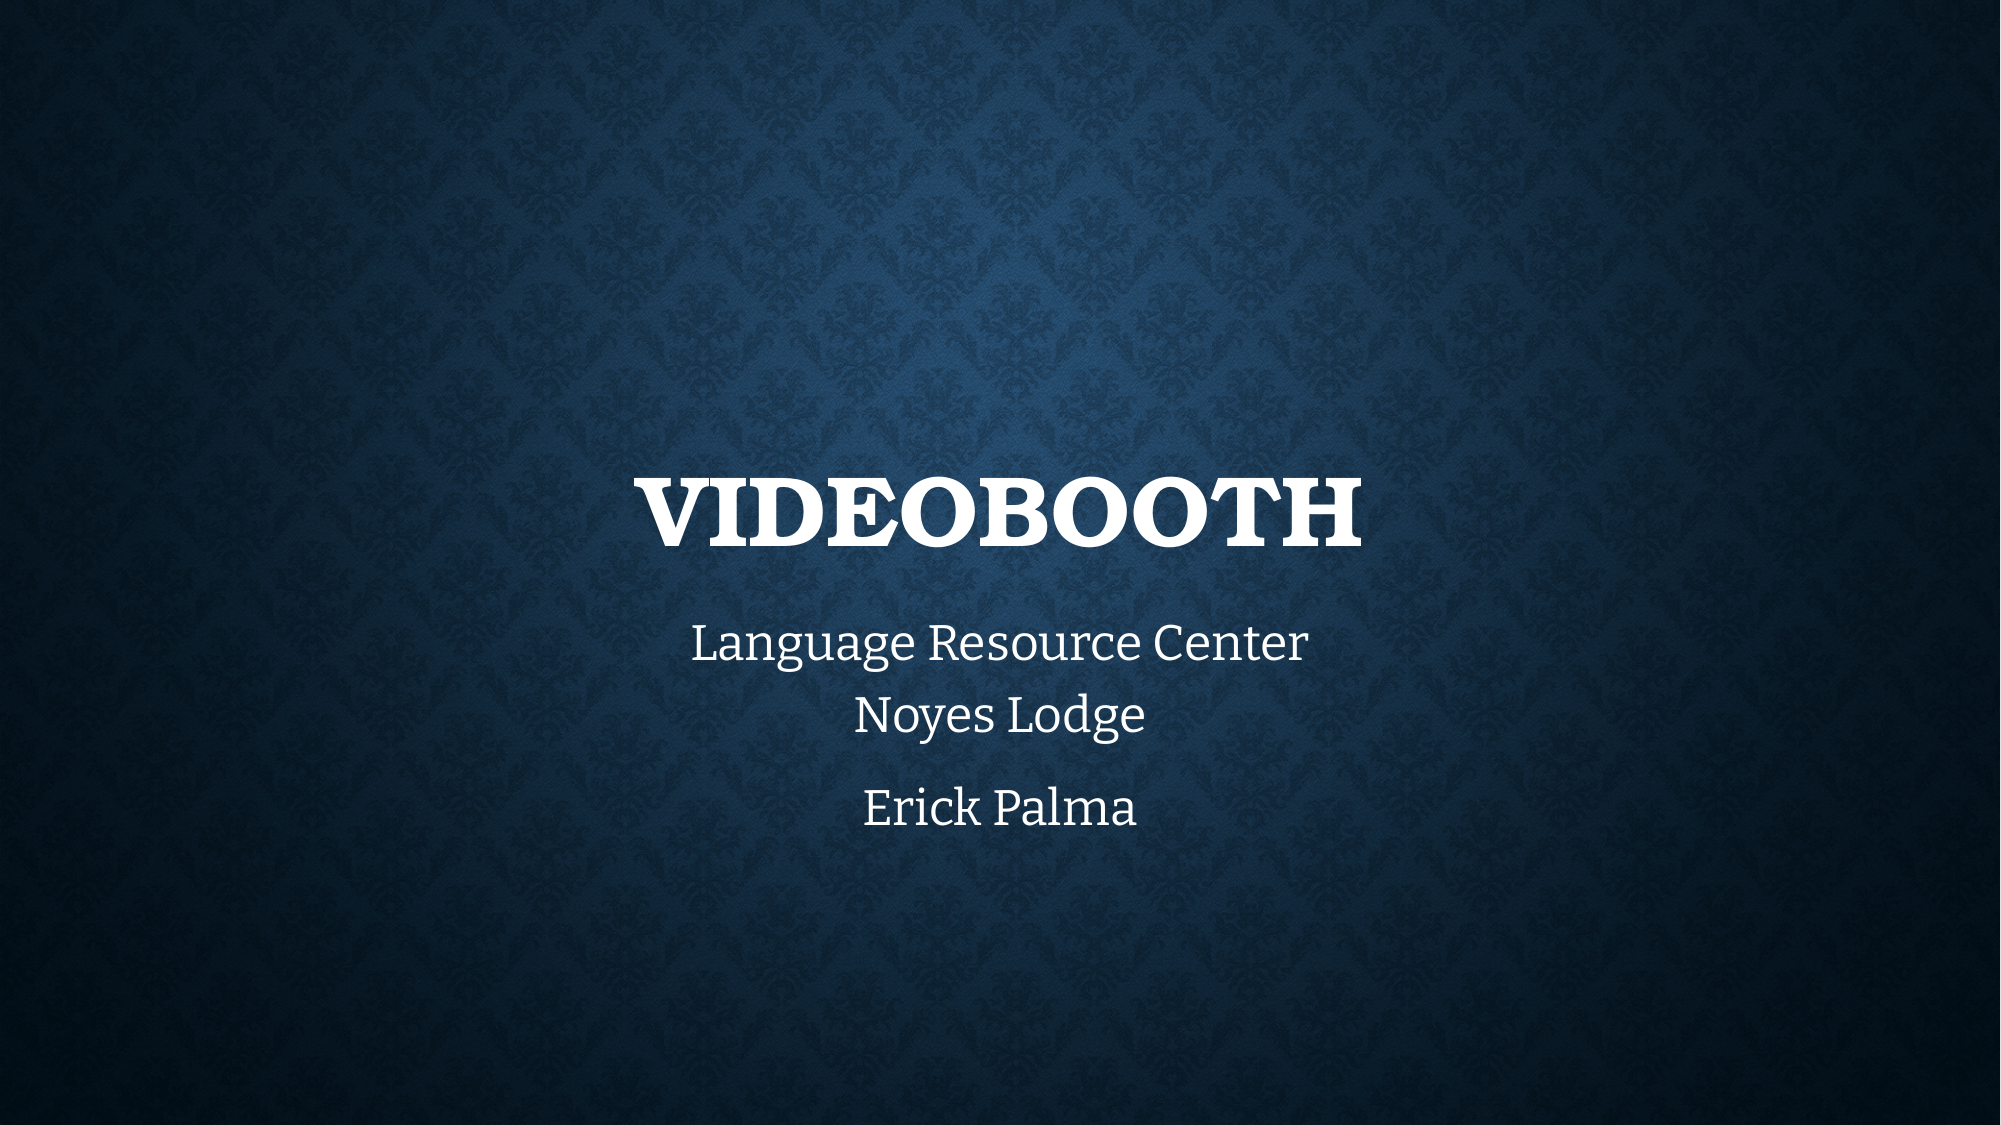

# Videobooth
Language Resource Center
Noyes Lodge
Erick Palma